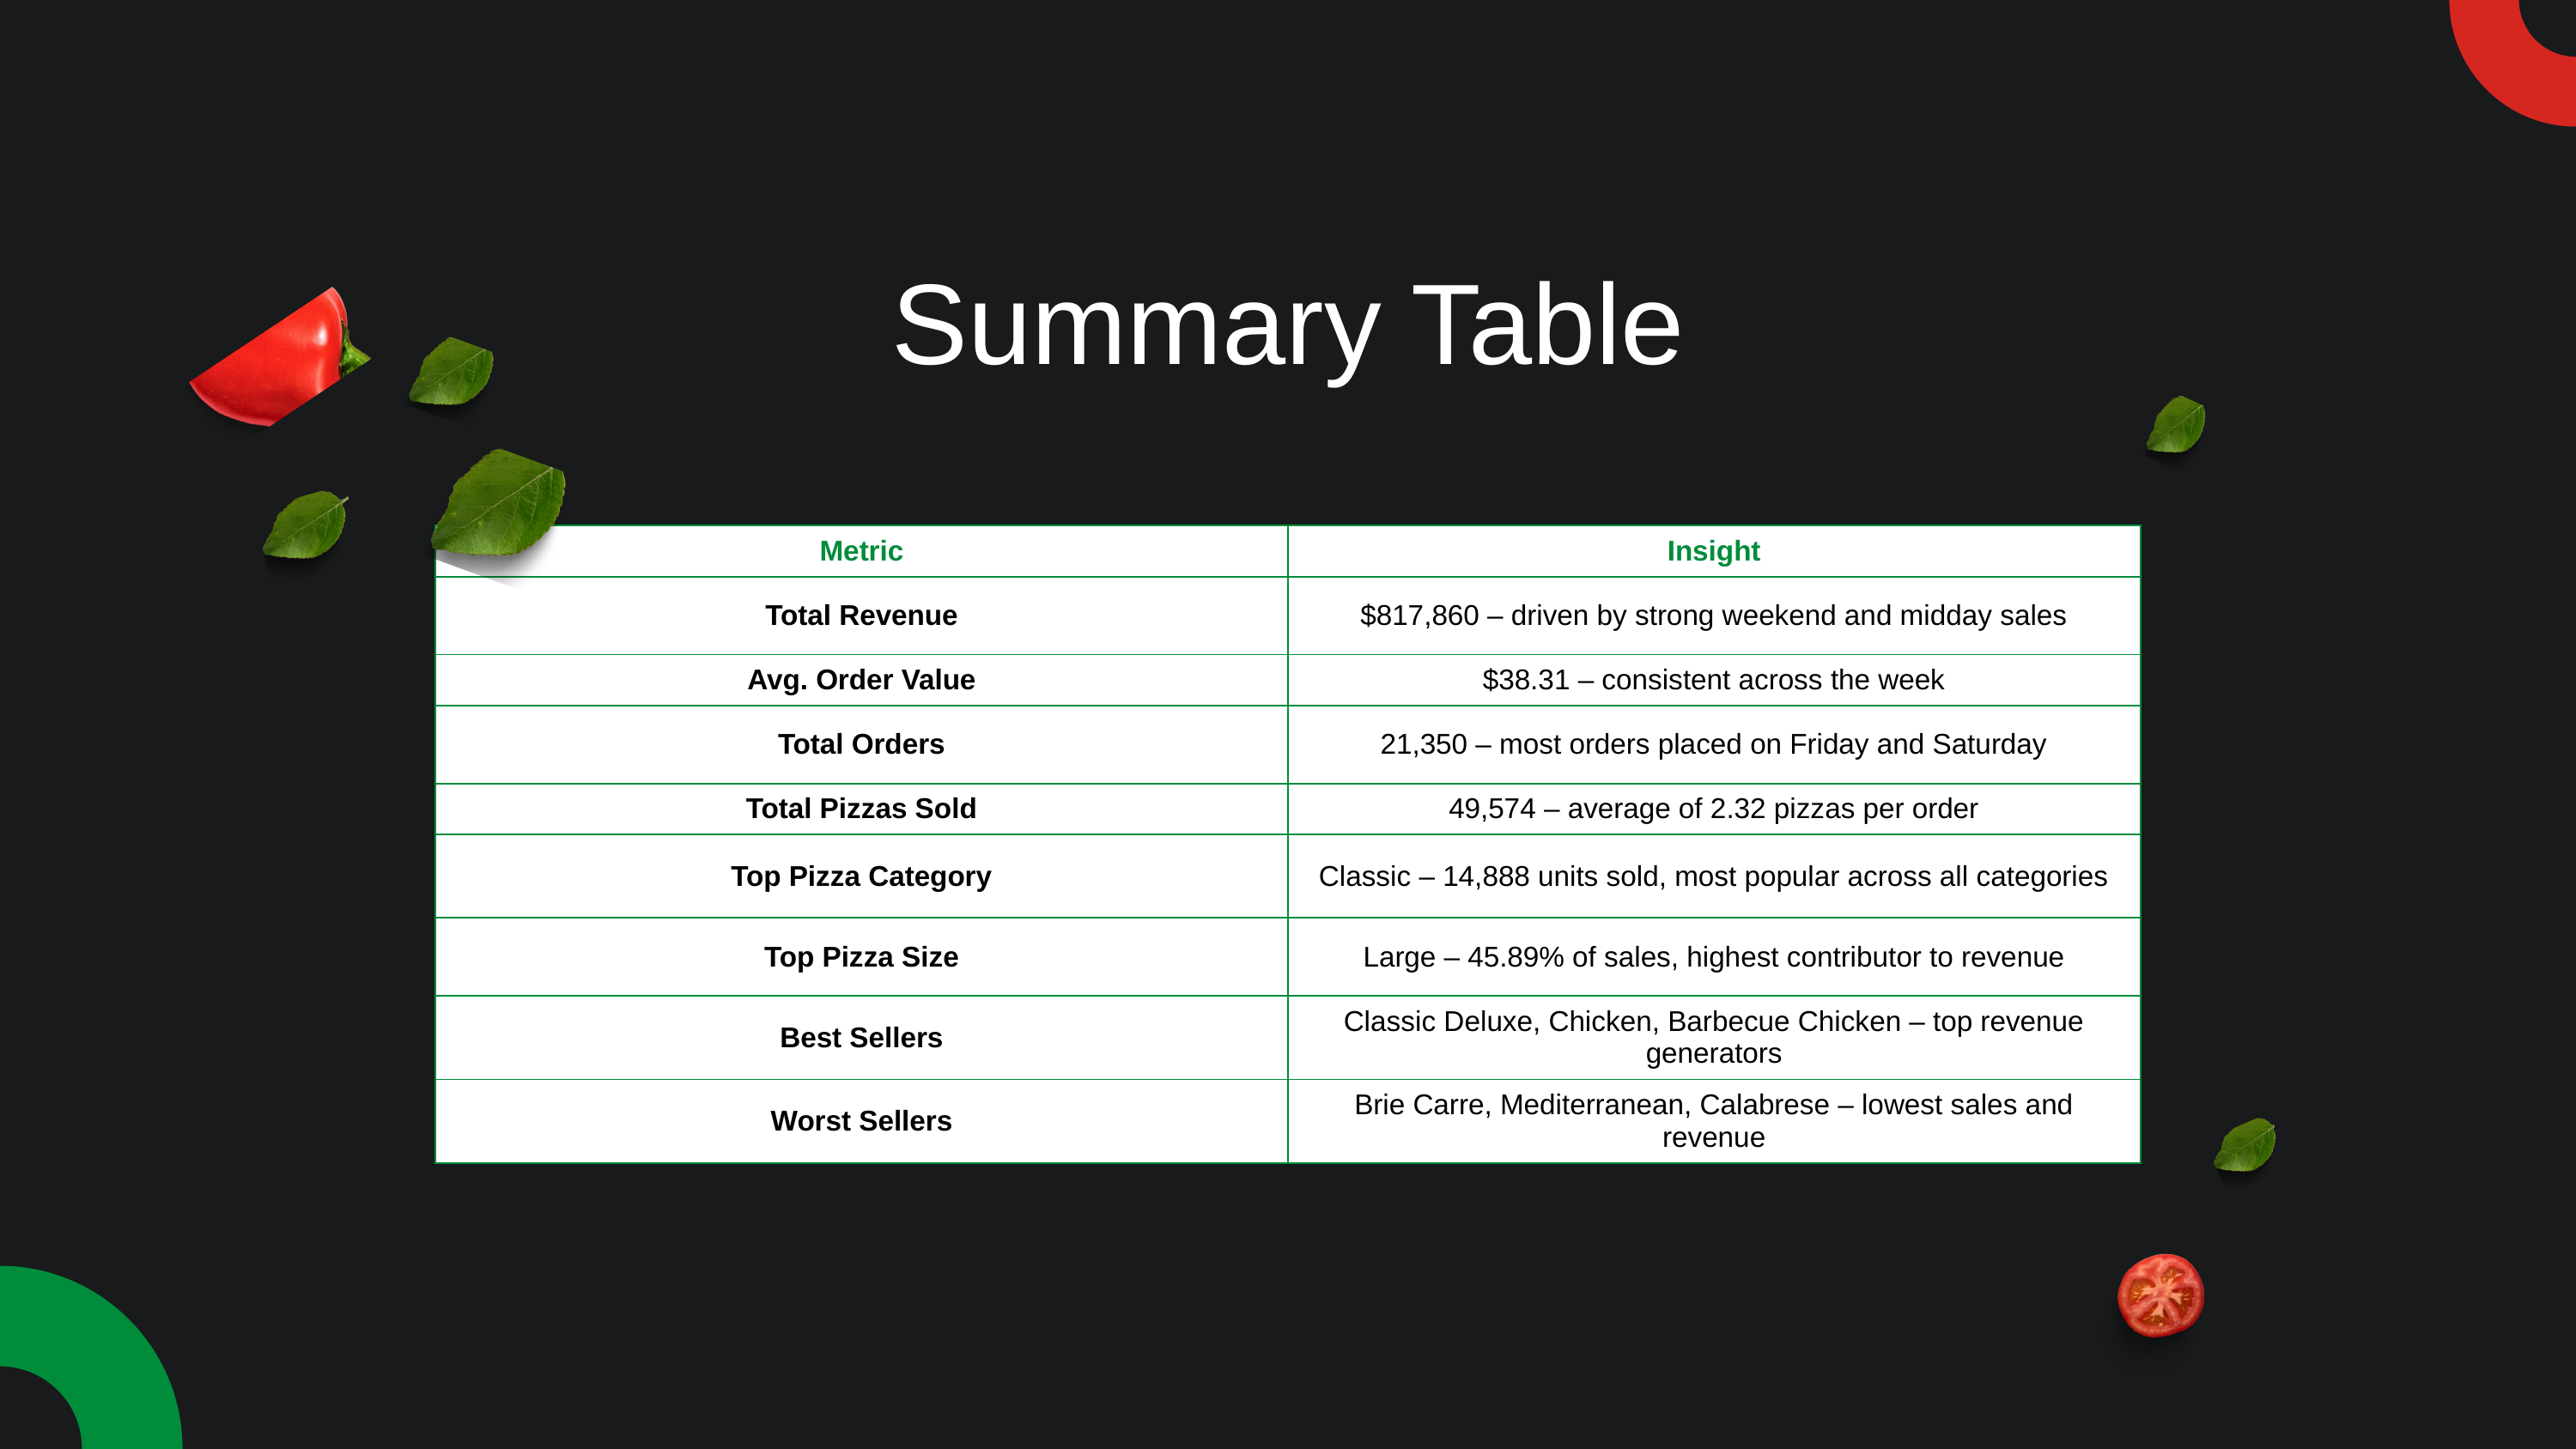

Summary Table

| Metric | Insight |
| --- | --- |
| Total Revenue | $817,860 – driven by strong weekend and midday sales |
| Avg. Order Value | $38.31 – consistent across the week |
| Total Orders | 21,350 – most orders placed on Friday and Saturday |
| Total Pizzas Sold | 49,574 – average of 2.32 pizzas per order |
| Top Pizza Category | Classic – 14,888 units sold, most popular across all categories |
| Top Pizza Size | Large – 45.89% of sales, highest contributor to revenue |
| Best Sellers | Classic Deluxe, Chicken, Barbecue Chicken – top revenue generators |
| Worst Sellers | Brie Carre, Mediterranean, Calabrese – lowest sales and revenue |